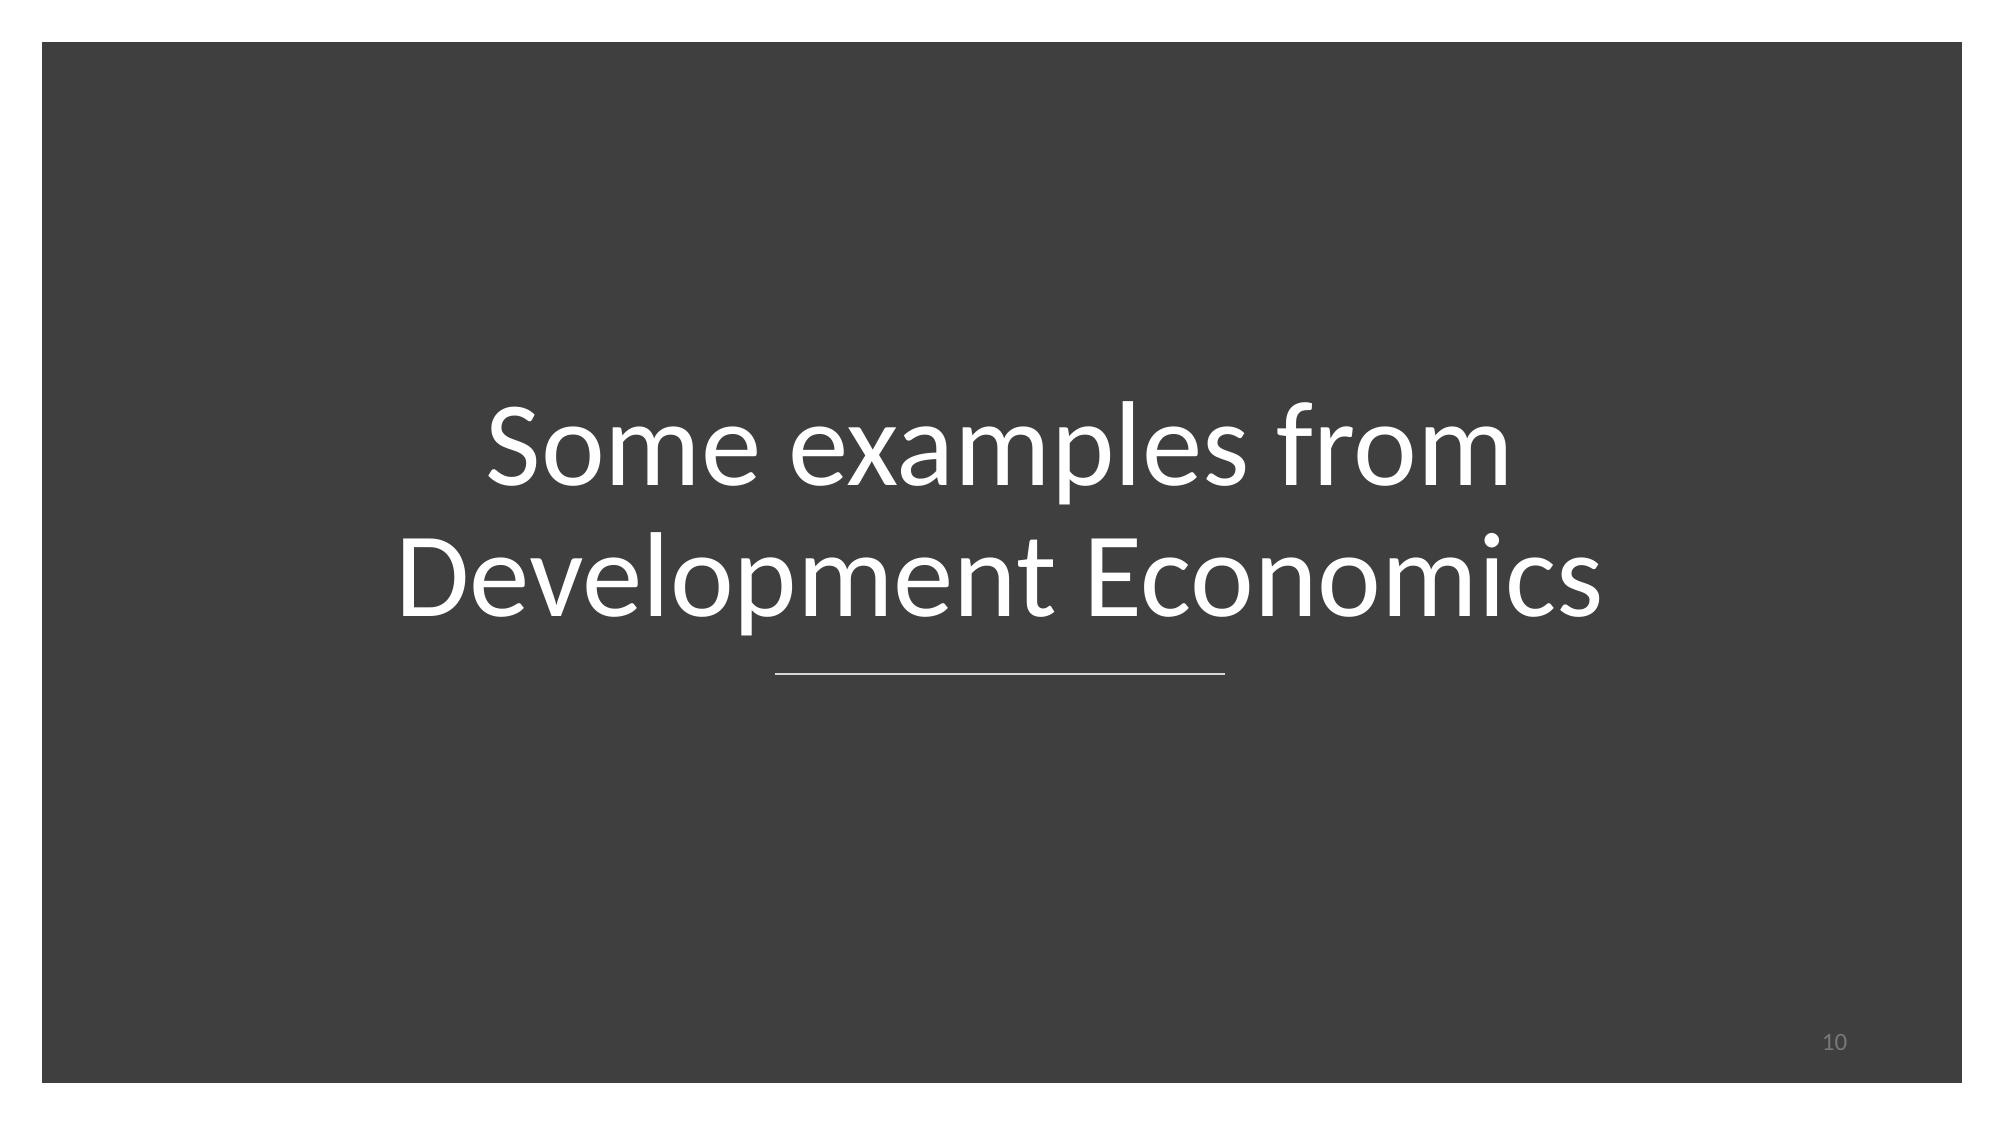

# Some examples from Development Economics
10